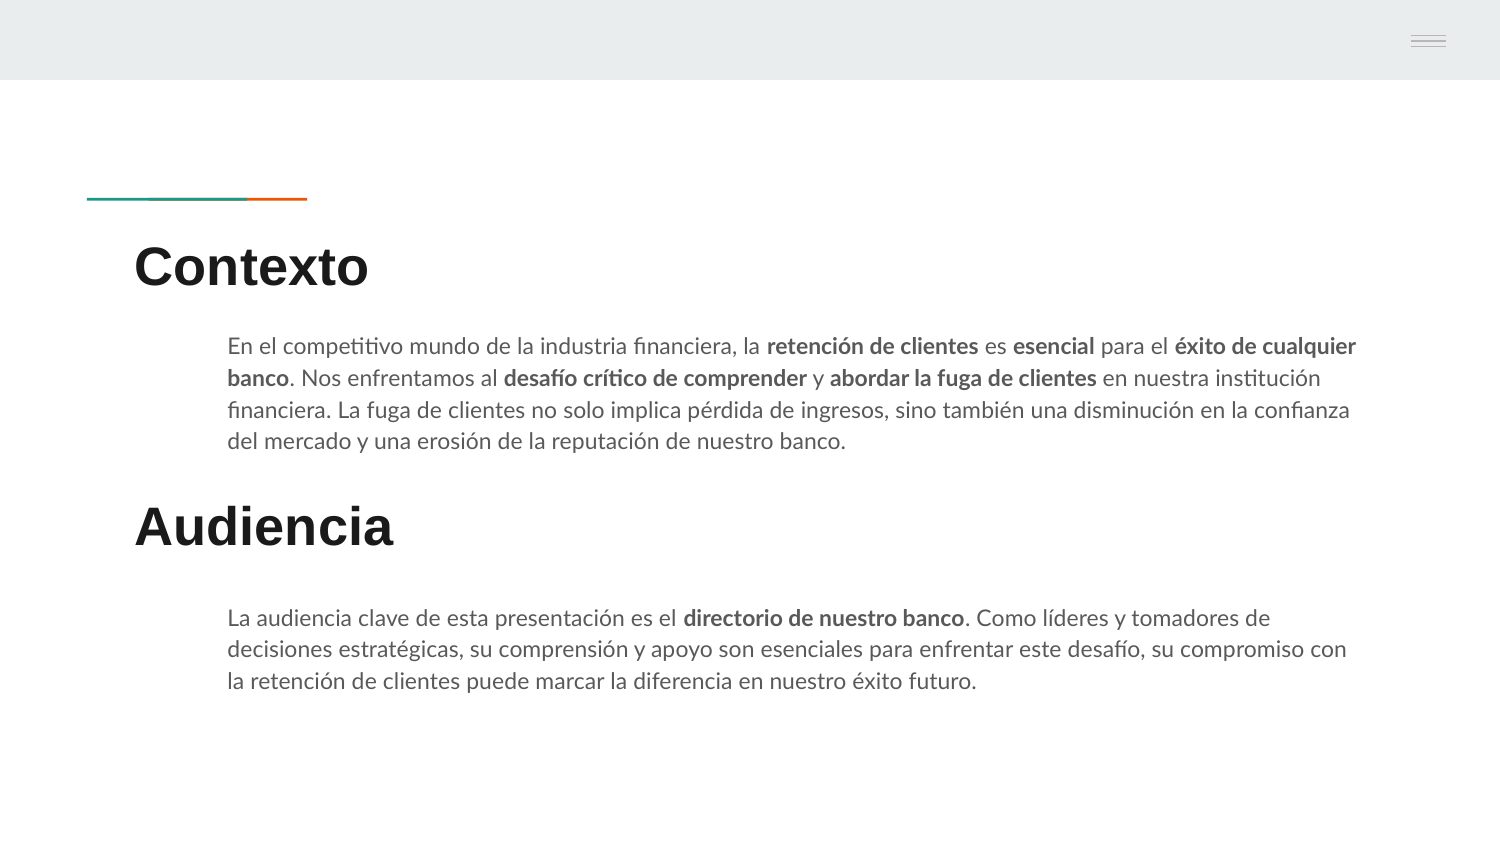

# Contexto
En el competitivo mundo de la industria financiera, la retención de clientes es esencial para el éxito de cualquier banco. Nos enfrentamos al desafío crítico de comprender y abordar la fuga de clientes en nuestra institución financiera. La fuga de clientes no solo implica pérdida de ingresos, sino también una disminución en la confianza del mercado y una erosión de la reputación de nuestro banco.
Audiencia
La audiencia clave de esta presentación es el directorio de nuestro banco. Como líderes y tomadores de decisiones estratégicas, su comprensión y apoyo son esenciales para enfrentar este desafío, su compromiso con la retención de clientes puede marcar la diferencia en nuestro éxito futuro.